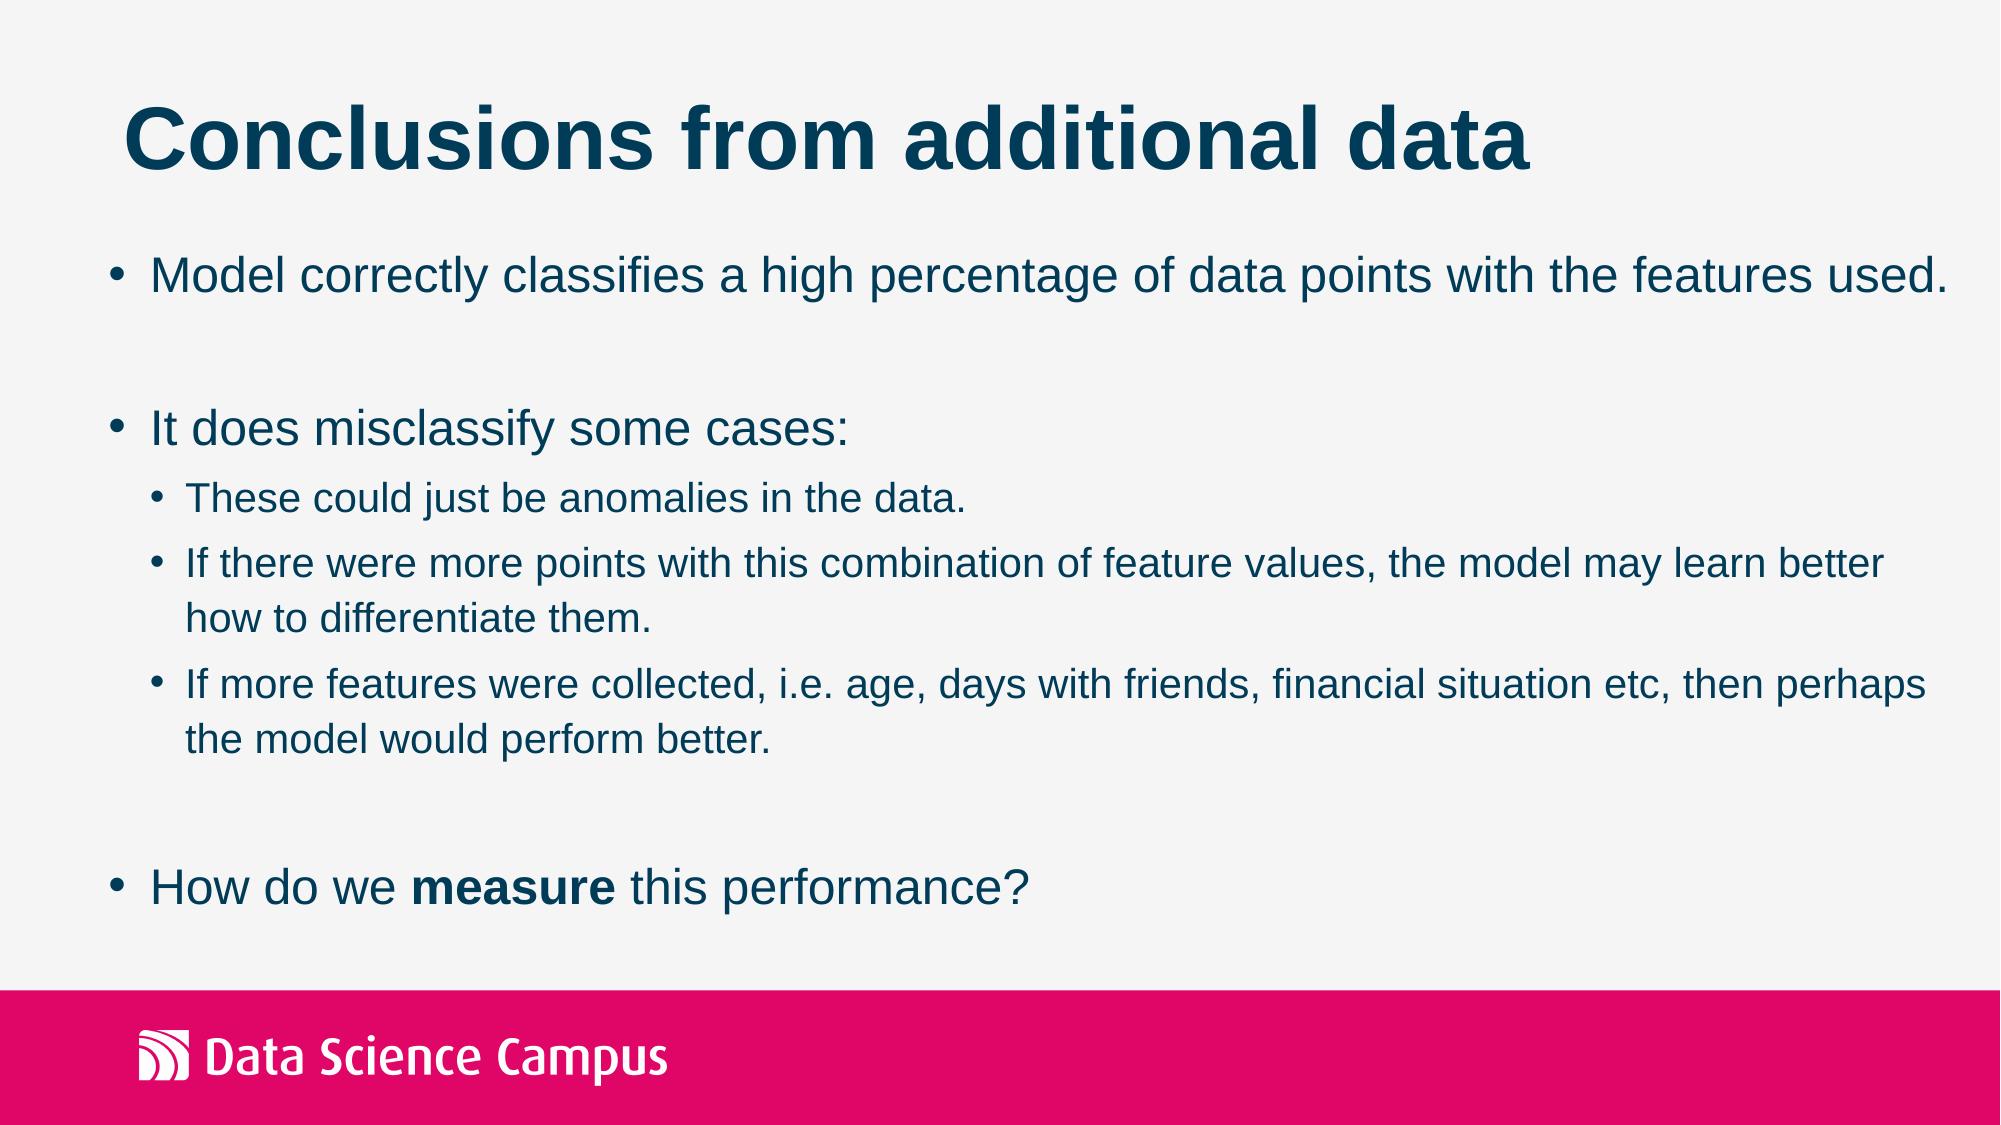

Conclusions from additional data
Model correctly classifies a high percentage of data points with the features used.

It does misclassify some cases:
These could just be anomalies in the data.
If there were more points with this combination of feature values, the model may learn better how to differentiate them.
If more features were collected, i.e. age, days with friends, financial situation etc, then perhaps the model would perform better.

How do we measure this performance?